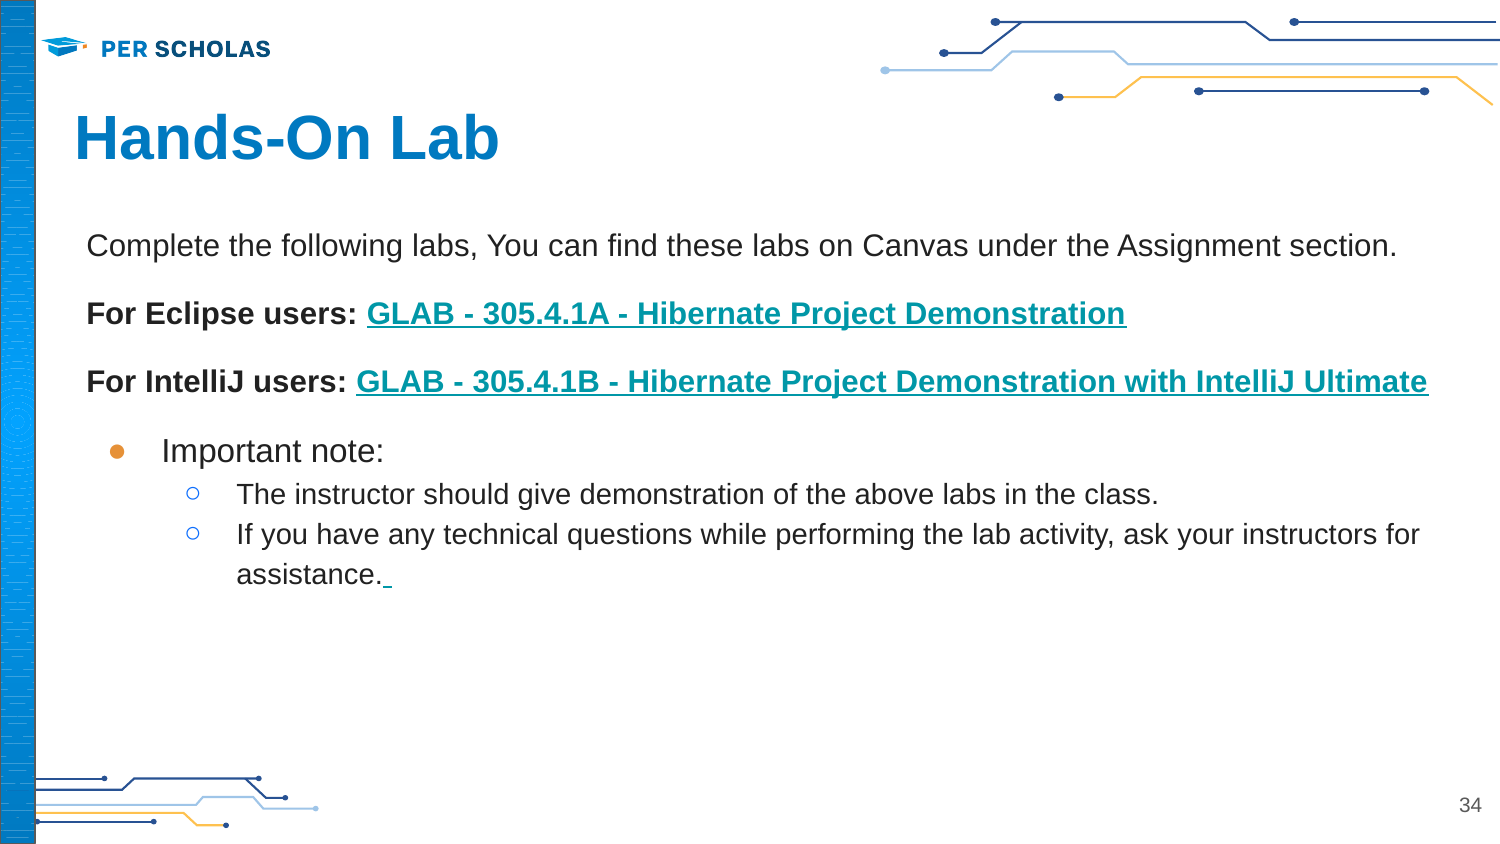

# Hands-On Lab
Complete the following labs, You can find these labs on Canvas under the Assignment section.
For Eclipse users: GLAB - 305.4.1A - Hibernate Project Demonstration
For IntelliJ users: GLAB - 305.4.1B - Hibernate Project Demonstration with IntelliJ Ultimate
Important note:
The instructor should give demonstration of the above labs in the class.
If you have any technical questions while performing the lab activity, ask your instructors for assistance.